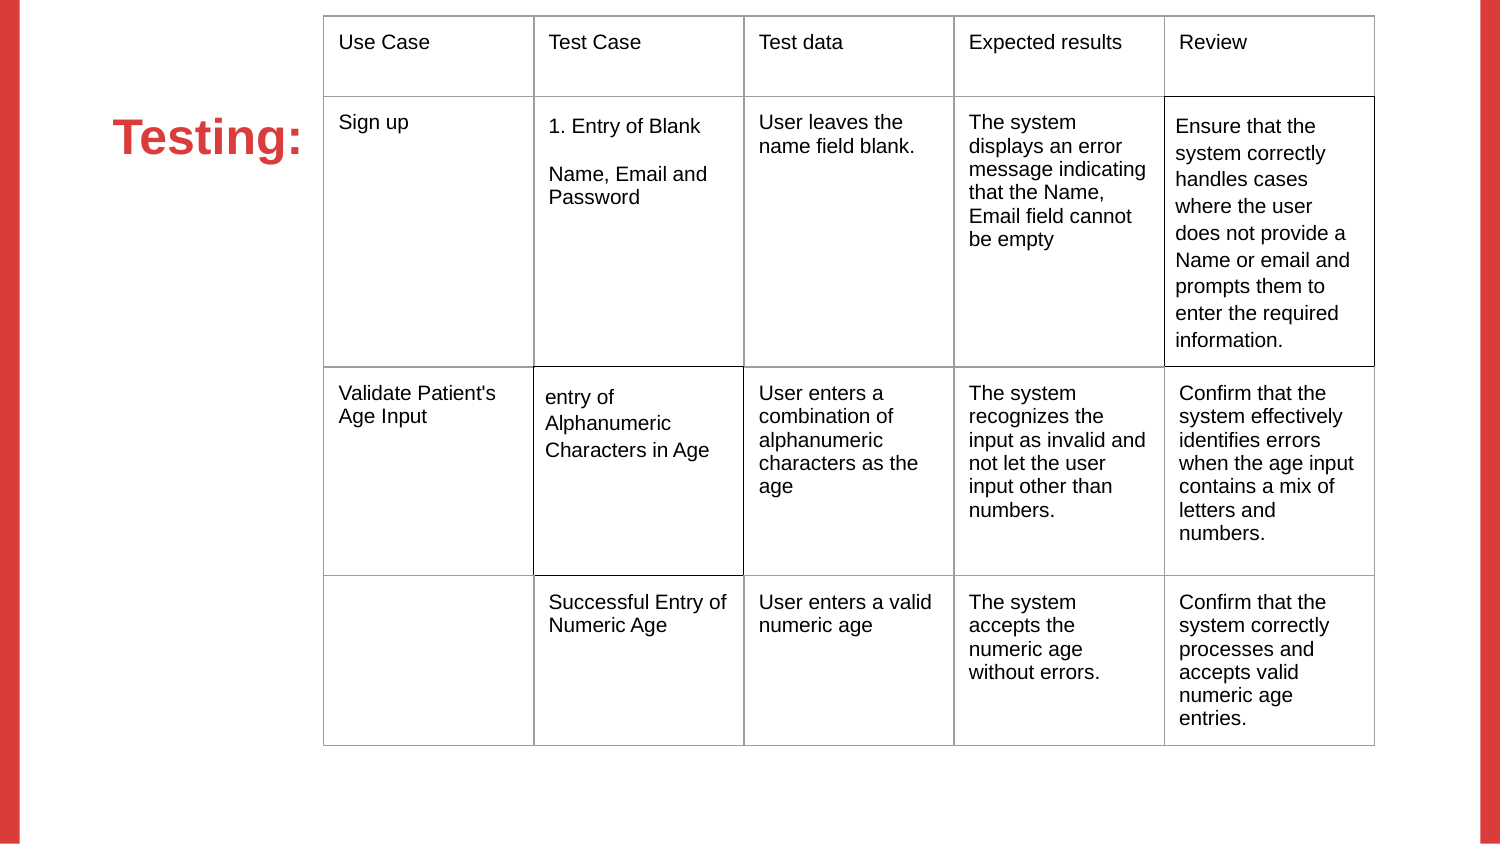

| Use Case | Test Case | Test data | Expected results | Review |
| --- | --- | --- | --- | --- |
| Sign up | 1. Entry of Blank Name, Email and Password | User leaves the name field blank. | The system displays an error message indicating that the Name, Email field cannot be empty | Ensure that the system correctly handles cases where the user does not provide a Name or email and prompts them to enter the required information. |
| Validate Patient's Age Input | entry of Alphanumeric Characters in Age | User enters a combination of alphanumeric characters as the age | The system recognizes the input as invalid and not let the user input other than numbers. | Confirm that the system effectively identifies errors when the age input contains a mix of letters and numbers. |
|  | Successful Entry of Numeric Age | User enters a valid numeric age | The system accepts the numeric age without errors. | Confirm that the system correctly processes and accepts valid numeric age entries. |
Testing: